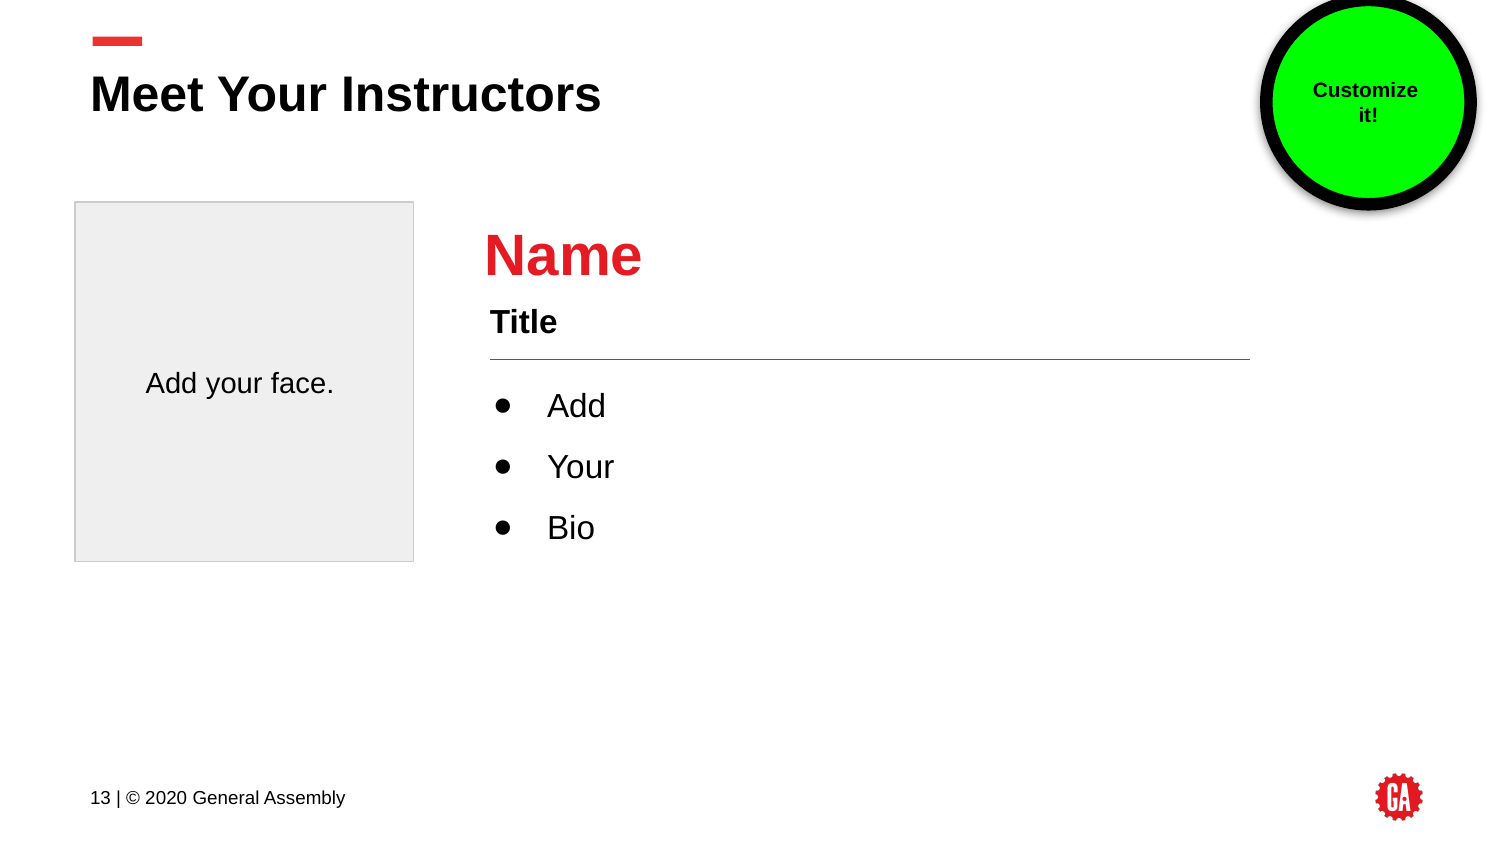

Customize
it!
# Meet Your Instructors
Add your face.
Name
Title
Add
Your
Bio
13 | © 2020 General Assembly